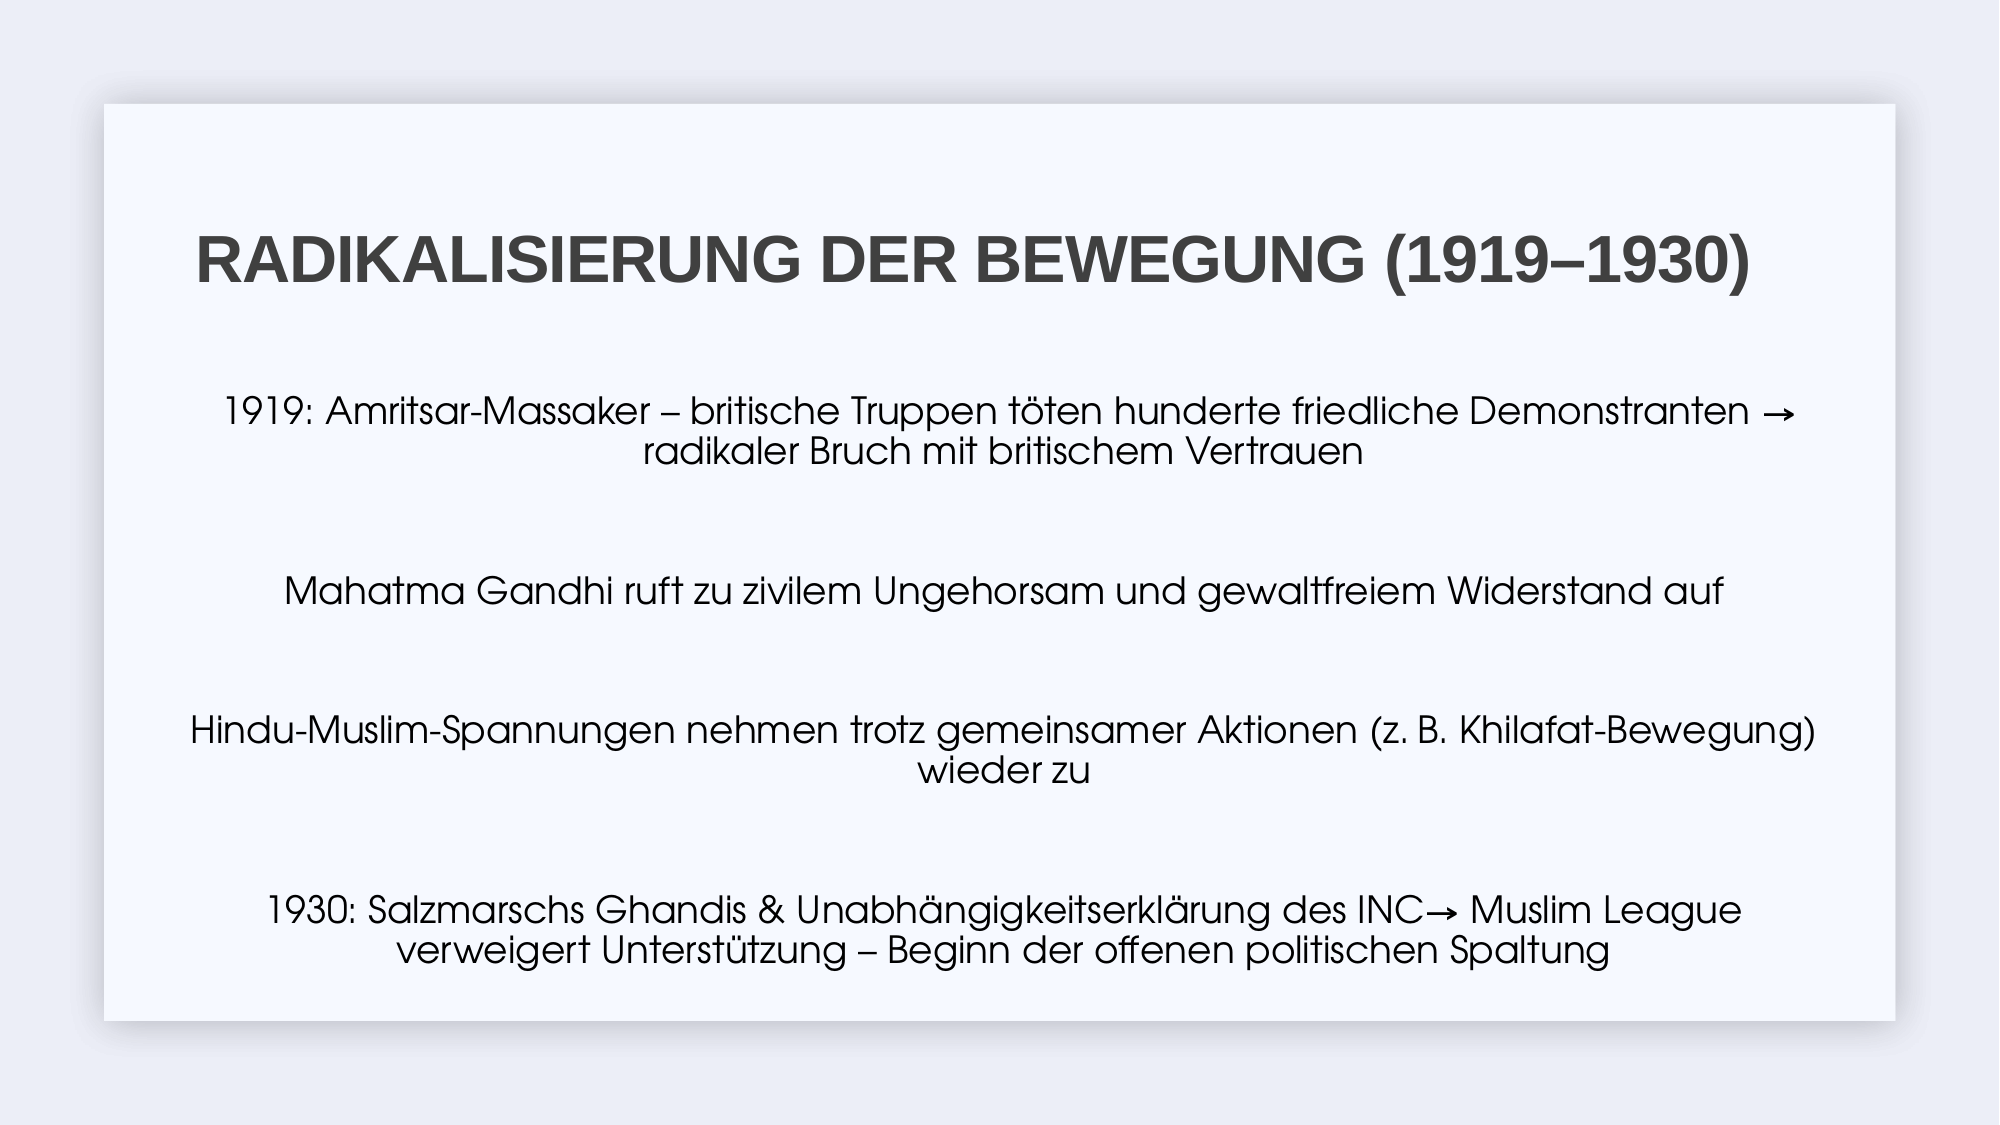

# Radikalisierung der Bewegung (1919–1930)
 1919: Amritsar-Massaker – britische Truppen töten hunderte friedliche Demonstranten → radikaler Bruch mit britischem Vertrauen

Mahatma Gandhi ruft zu zivilem Ungehorsam und gewaltfreiem Widerstand auf

Hindu-Muslim-Spannungen nehmen trotz gemeinsamer Aktionen (z. B. Khilafat-Bewegung) wieder zu

1930: Salzmarschs Ghandis & Unabhängigkeitserklärung des INC→ Muslim League verweigert Unterstützung – Beginn der offenen politischen Spaltung